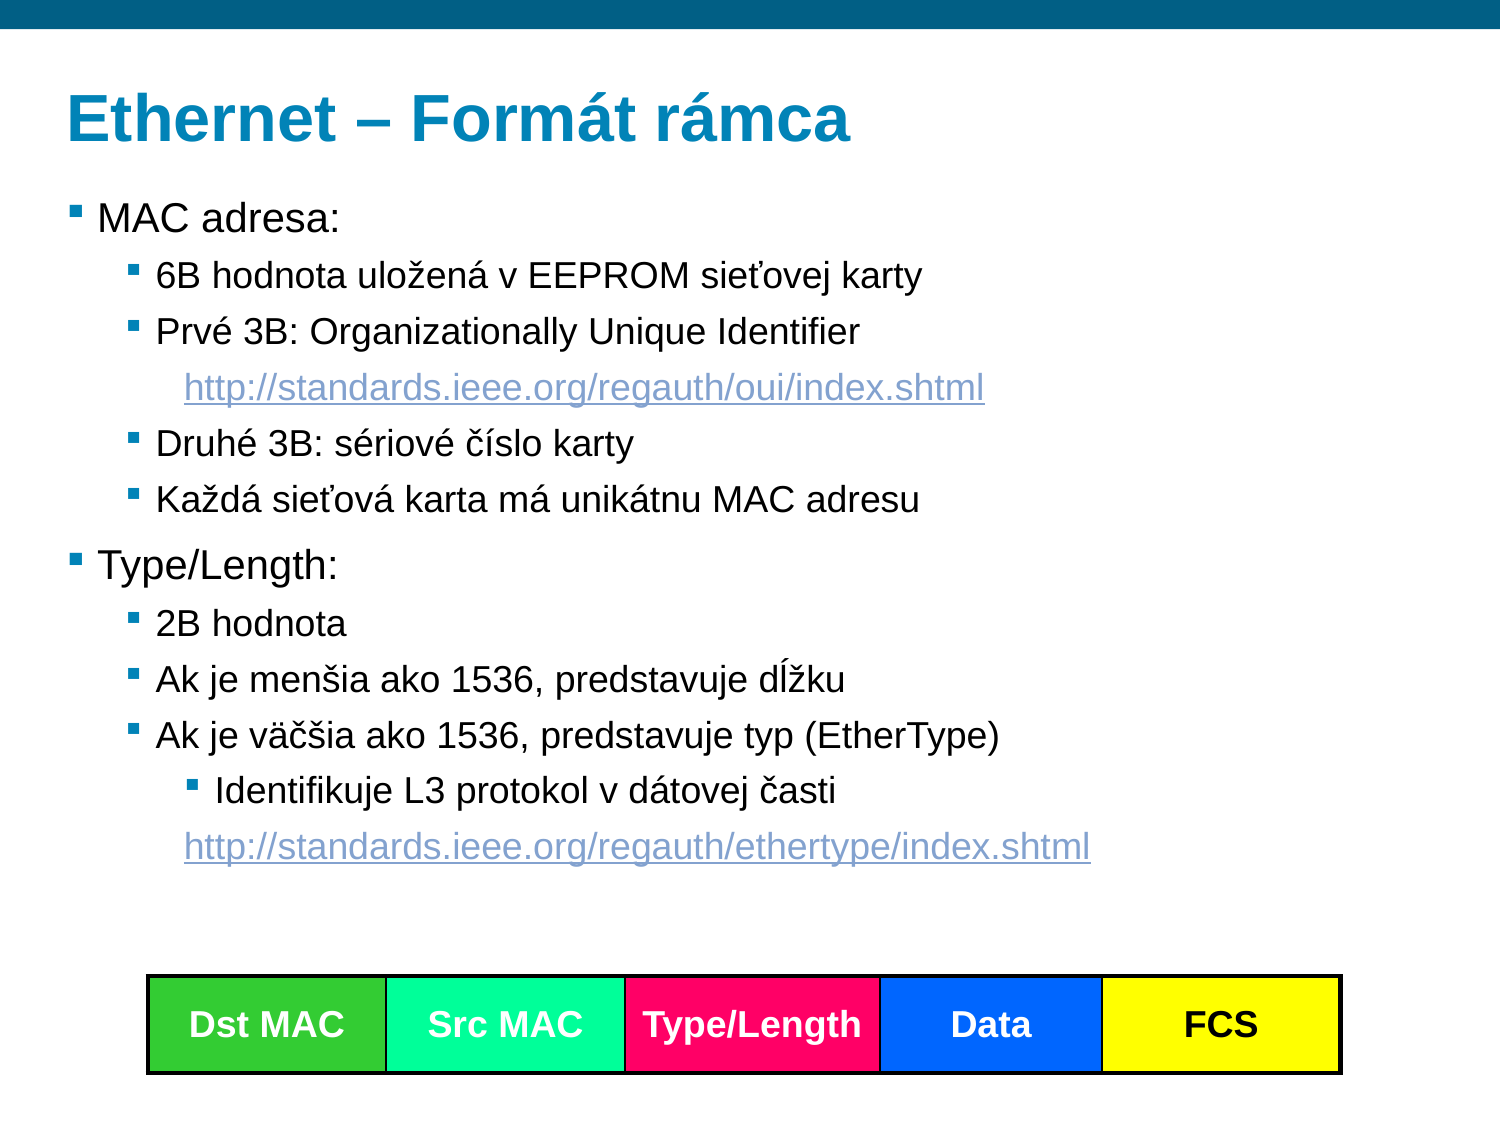

# Ethernet – Formát rámca
MAC adresa:
6B hodnota uložená v EEPROM sieťovej karty
Prvé 3B: Organizationally Unique Identifier
http://standards.ieee.org/regauth/oui/index.shtml
Druhé 3B: sériové číslo karty
Každá sieťová karta má unikátnu MAC adresu
Type/Length:
2B hodnota
Ak je menšia ako 1536, predstavuje dĺžku
Ak je väčšia ako 1536, predstavuje typ (EtherType)
Identifikuje L3 protokol v dátovej časti
http://standards.ieee.org/regauth/ethertype/index.shtml
| Dst MAC | Src MAC | Type/Length | Data | FCS |
| --- | --- | --- | --- | --- |